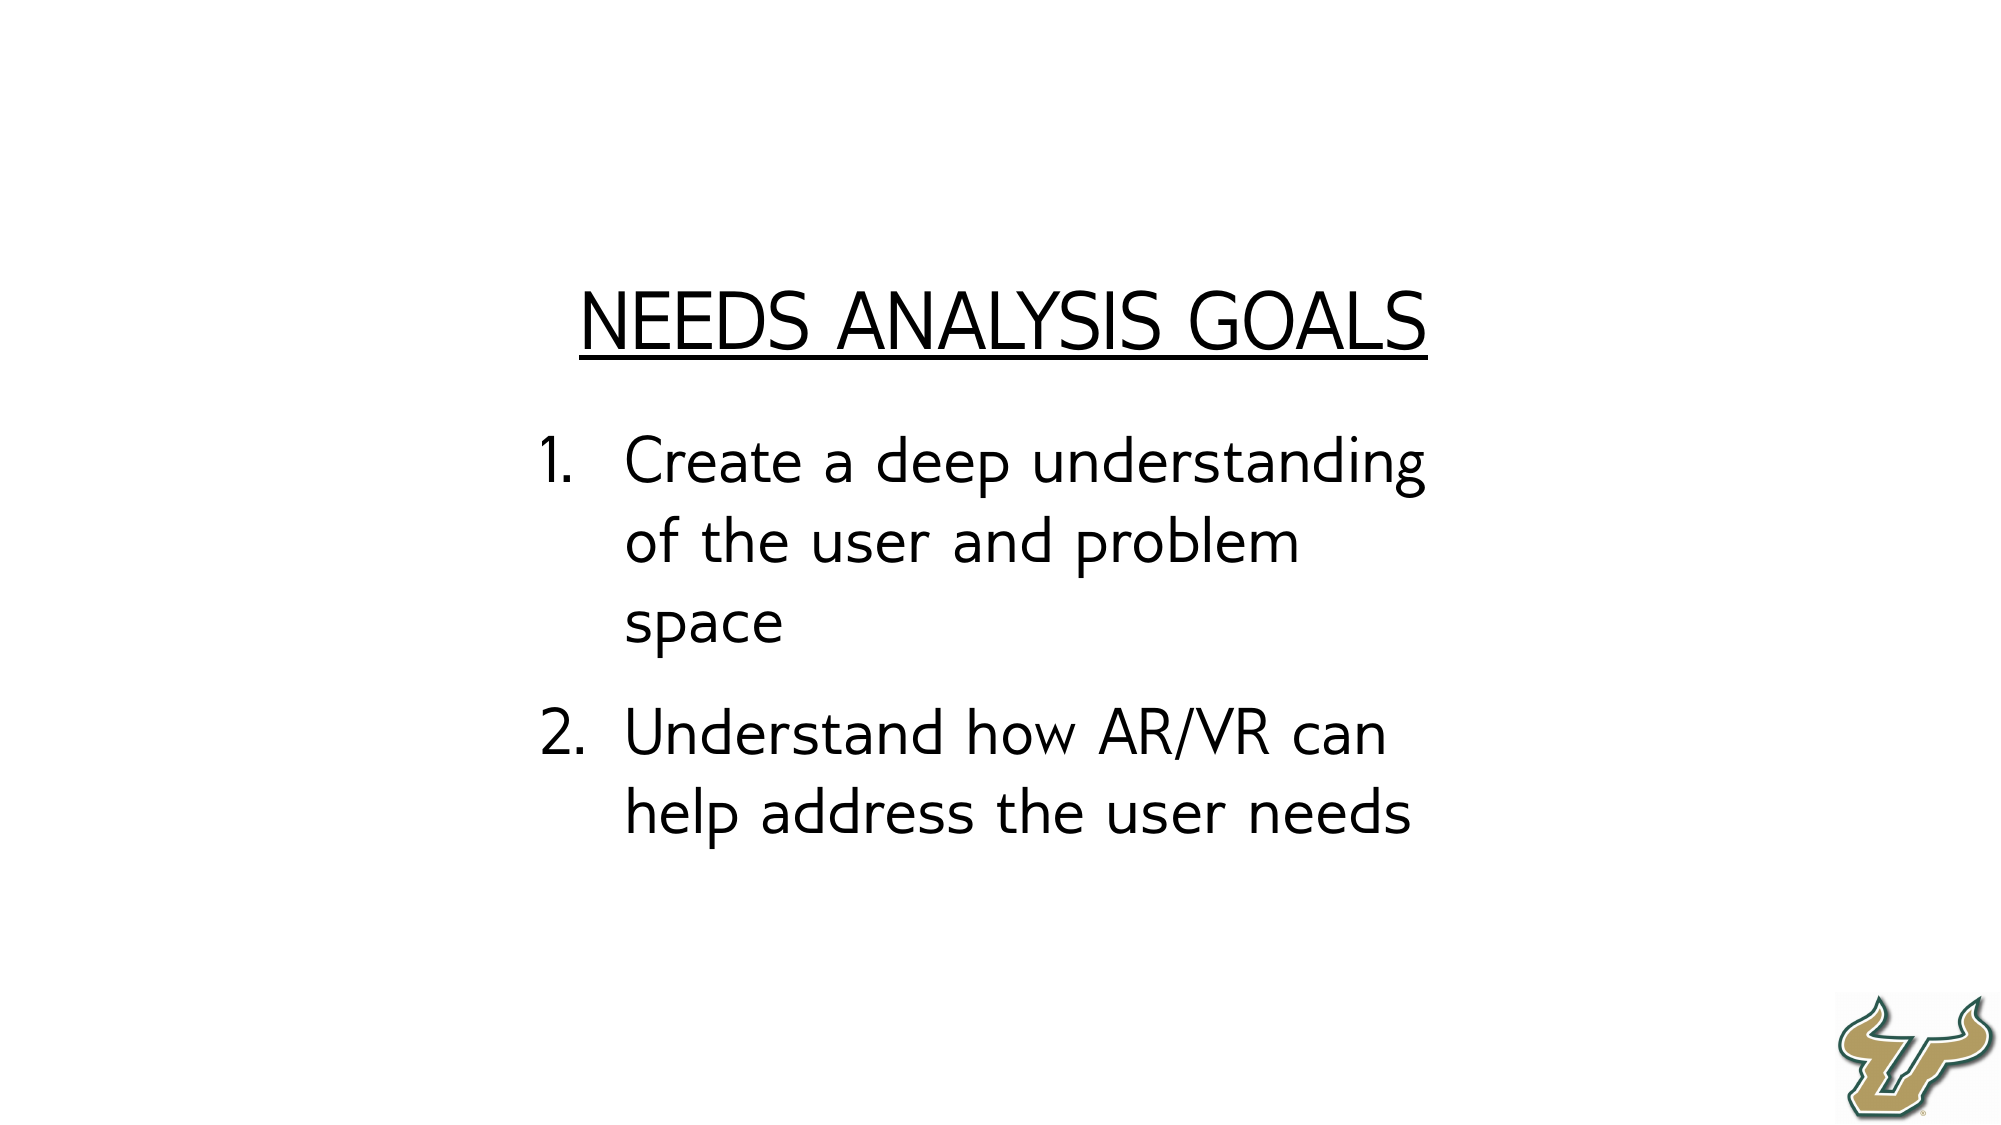

Needs Analysis Goals
Create a deep understanding of the user and problem space
Understand how AR/VR can help address the user needs